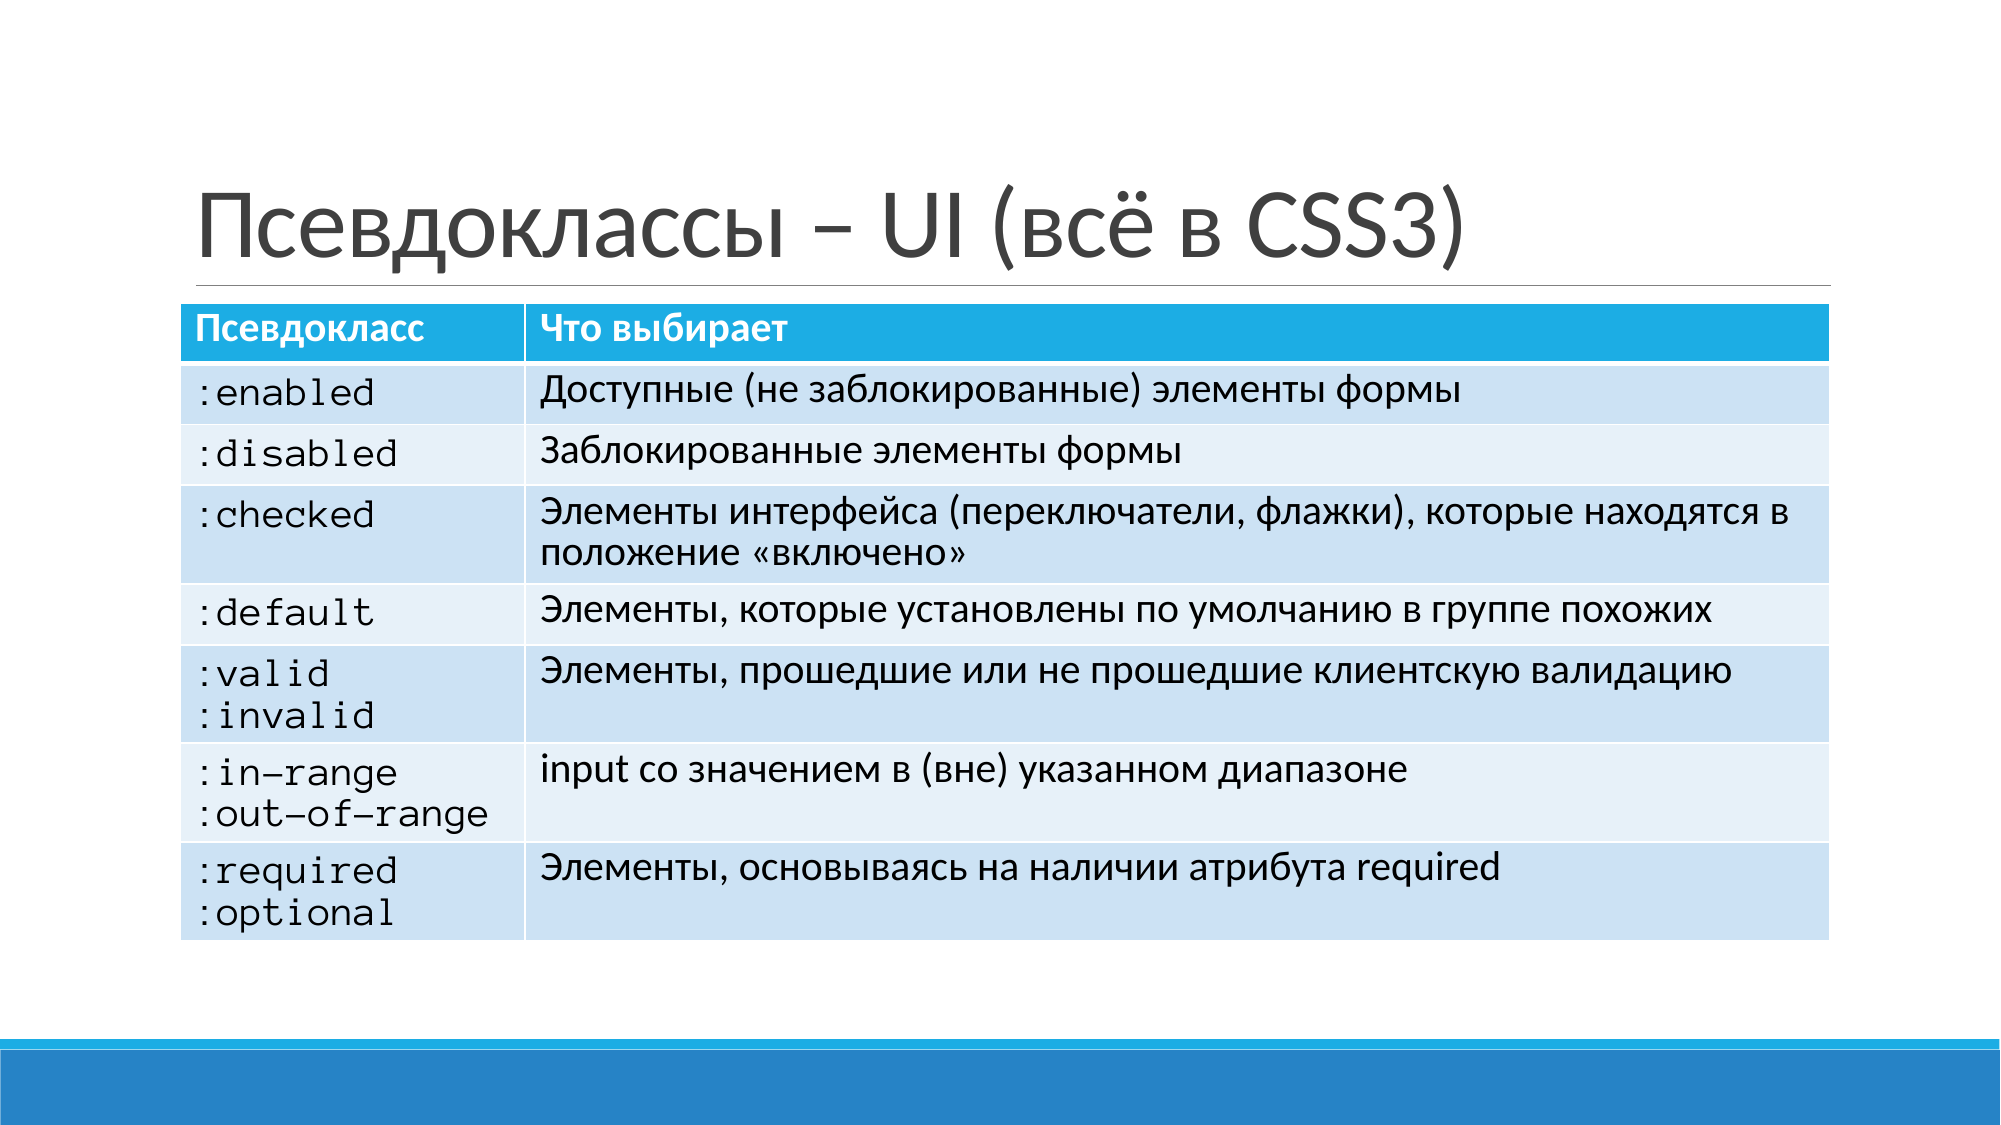

# Псевдоклассы – UI (всё в CSS3)
| Псевдокласс | Что выбирает |
| --- | --- |
| :enabled | Доступные (не заблокированные) элементы формы |
| :disabled | Заблокированные элементы формы |
| :checked | Элементы интерфейса (переключатели, флажки), которые находятся в положение «включено» |
| :default | Элементы, которые установлены по умолчанию в группе похожих |
| :valid :invalid | Элементы, прошедшие или не прошедшие клиентскую валидацию |
| :in-range :out-of-range | input со значением в (вне) указанном диапазоне |
| :required :optional | Элементы, основываясь на наличии атрибута required |